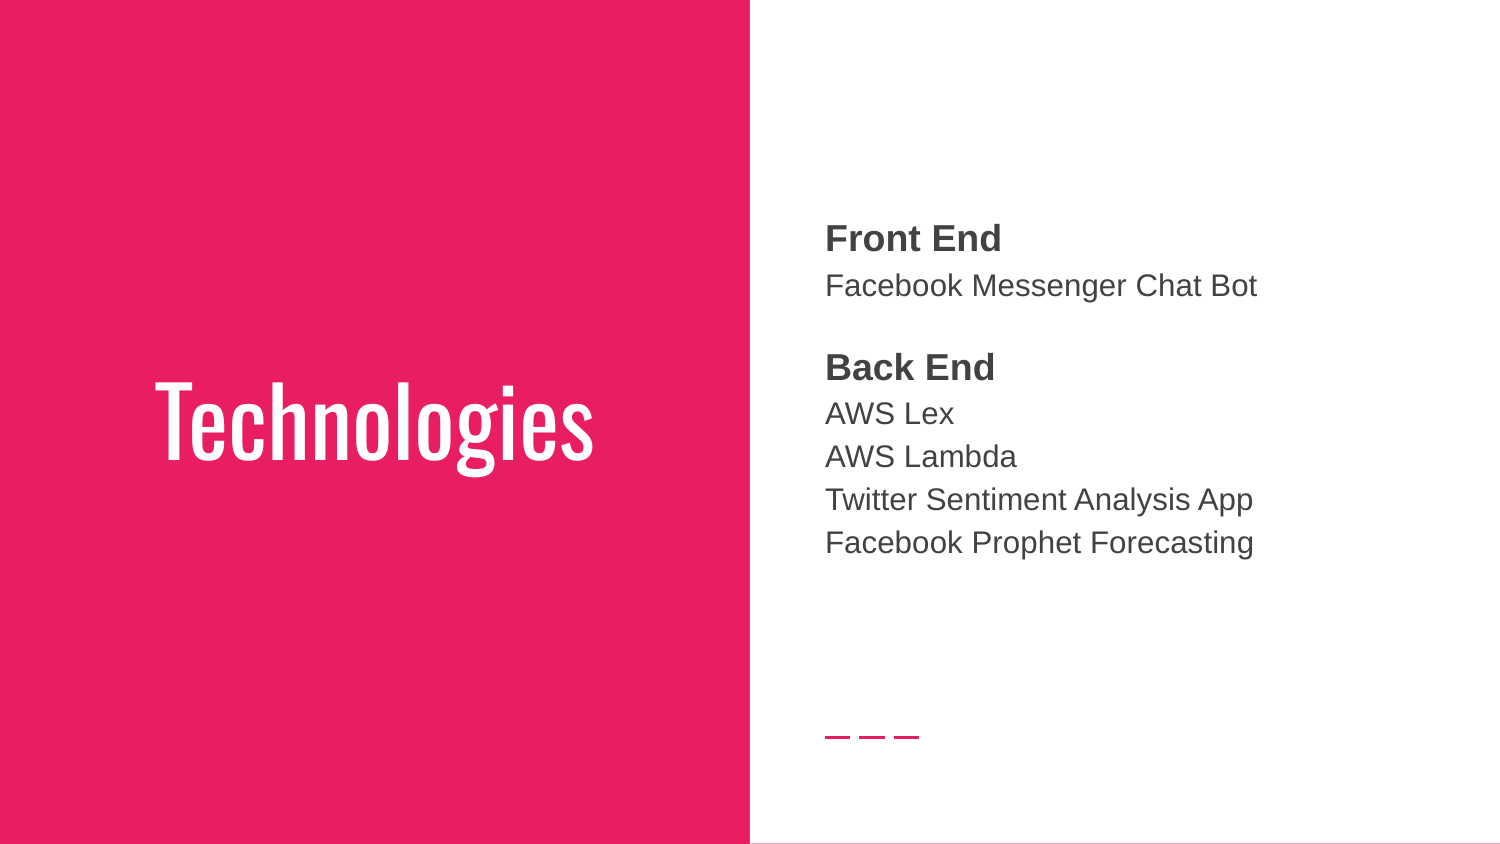

Front End
Facebook Messenger Chat Bot
Back End
AWS Lex
AWS Lambda
Twitter Sentiment Analysis App
Facebook Prophet Forecasting

# Technologies